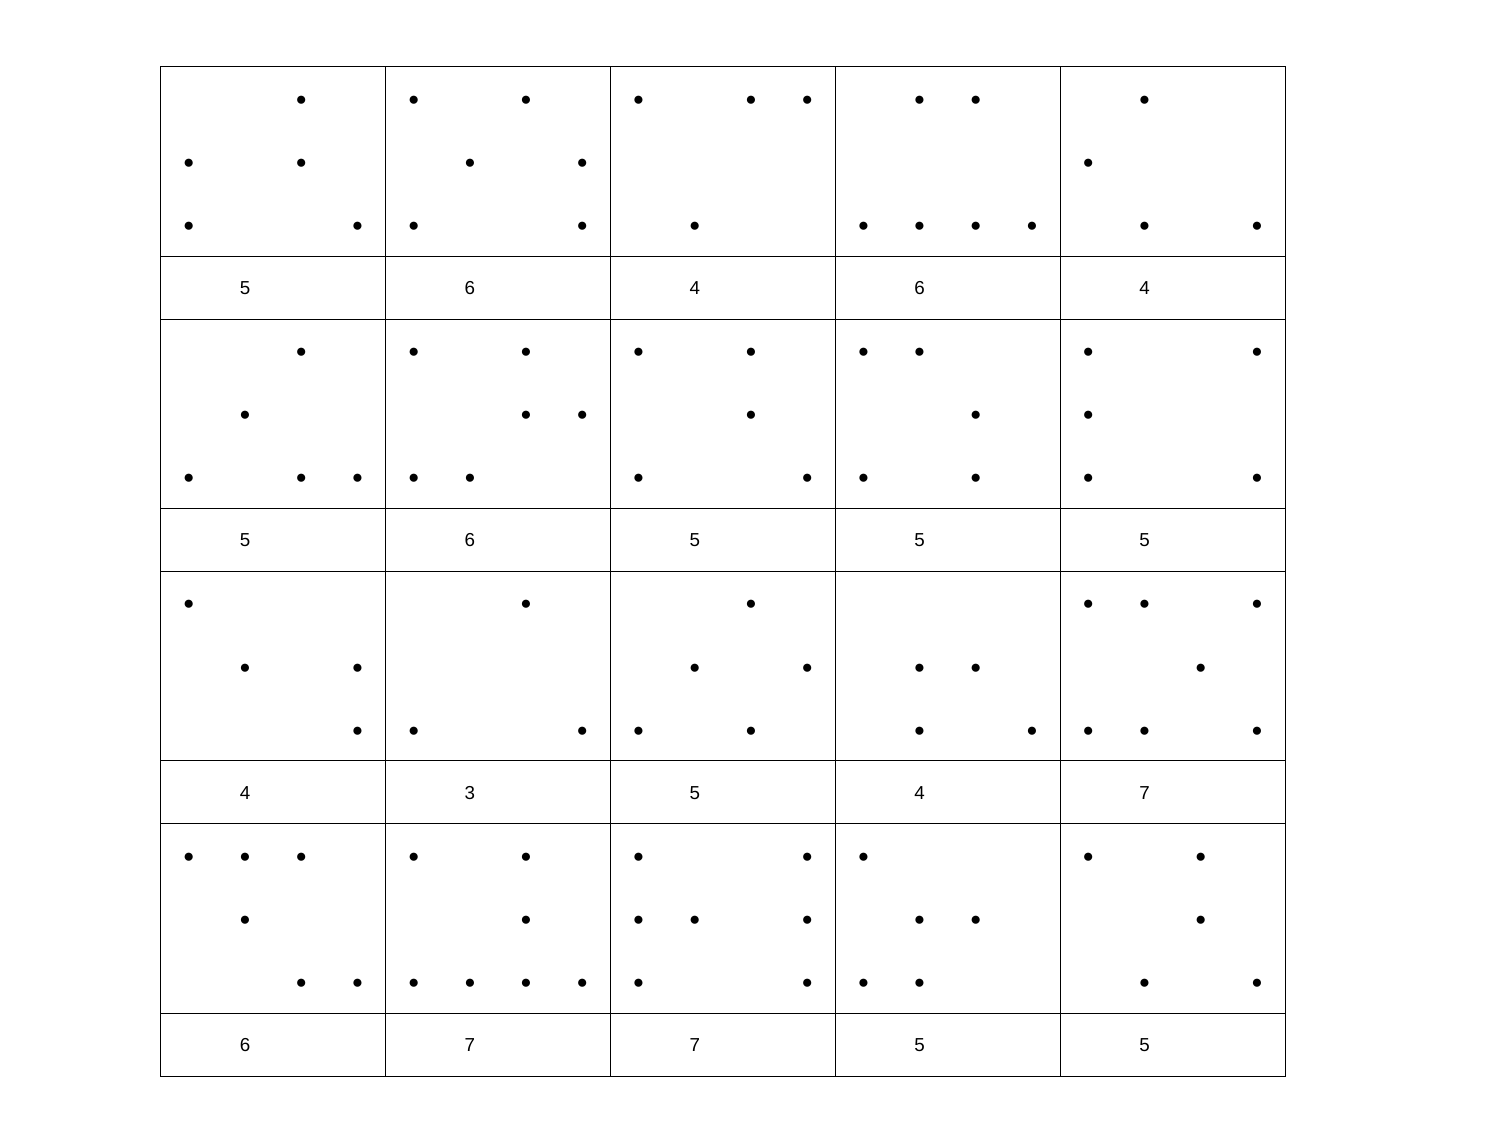

|  |  | ● |  | ● |  | ● |  | ● |  | ● | ● |  | ● | ● |  |  | ● |  |  |
| --- | --- | --- | --- | --- | --- | --- | --- | --- | --- | --- | --- | --- | --- | --- | --- | --- | --- | --- | --- |
| ● |  | ● |  |  | ● |  | ● |  |  |  |  |  |  |  |  | ● |  |  |  |
| ● |  |  | ● | ● |  |  | ● |  | ● |  |  | ● | ● | ● | ● |  | ● |  | ● |
|  | 5 |  |  |  | 6 |  |  |  | 4 |  |  |  | 6 |  |  |  | 4 |  |  |
|  |  | ● |  | ● |  | ● |  | ● |  | ● |  | ● | ● |  |  | ● |  |  | ● |
|  | ● |  |  |  |  | ● | ● |  |  | ● |  |  |  | ● |  | ● |  |  |  |
| ● |  | ● | ● | ● | ● |  |  | ● |  |  | ● | ● |  | ● |  | ● |  |  | ● |
|  | 5 |  |  |  | 6 |  |  |  | 5 |  |  |  | 5 |  |  |  | 5 |  |  |
| ● |  |  |  |  |  | ● |  |  |  | ● |  |  |  |  |  | ● | ● |  | ● |
|  | ● |  | ● |  |  |  |  |  | ● |  | ● |  | ● | ● |  |  |  | ● |  |
|  |  |  | ● | ● |  |  | ● | ● |  | ● |  |  | ● |  | ● | ● | ● |  | ● |
|  | 4 |  |  |  | 3 |  |  |  | 5 |  |  |  | 4 |  |  |  | 7 |  |  |
| ● | ● | ● |  | ● |  | ● |  | ● |  |  | ● | ● |  |  |  | ● |  | ● |  |
|  | ● |  |  |  |  | ● |  | ● | ● |  | ● |  | ● | ● |  |  |  | ● |  |
|  |  | ● | ● | ● | ● | ● | ● | ● |  |  | ● | ● | ● |  |  |  | ● |  | ● |
|  | 6 |  |  |  | 7 |  |  |  | 7 |  |  |  | 5 |  |  |  | 5 |  |  |